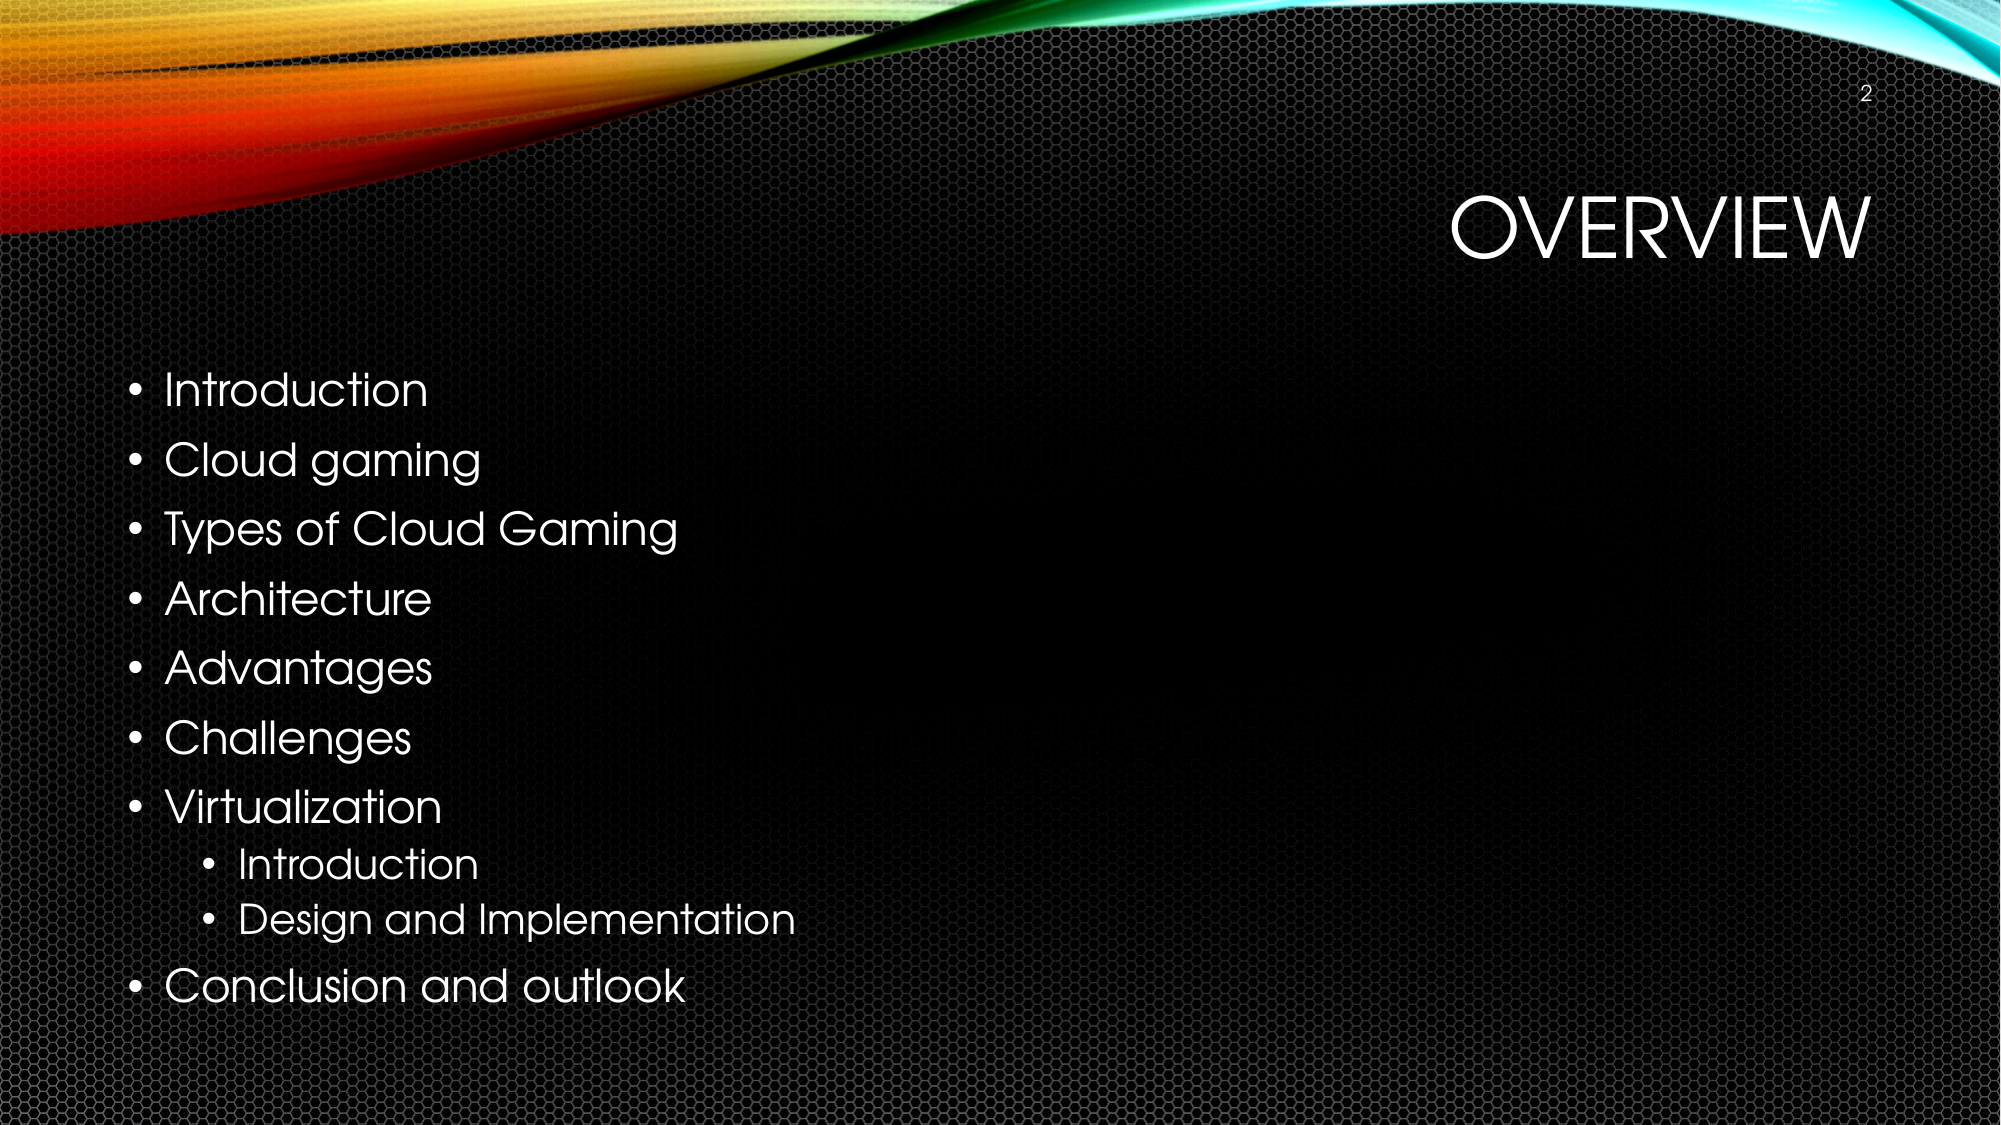

2
# Overview
Introduction
Cloud gaming
Types of Cloud Gaming
Architecture
Advantages
Challenges
Virtualization
Introduction
Design and Implementation
Conclusion and outlook